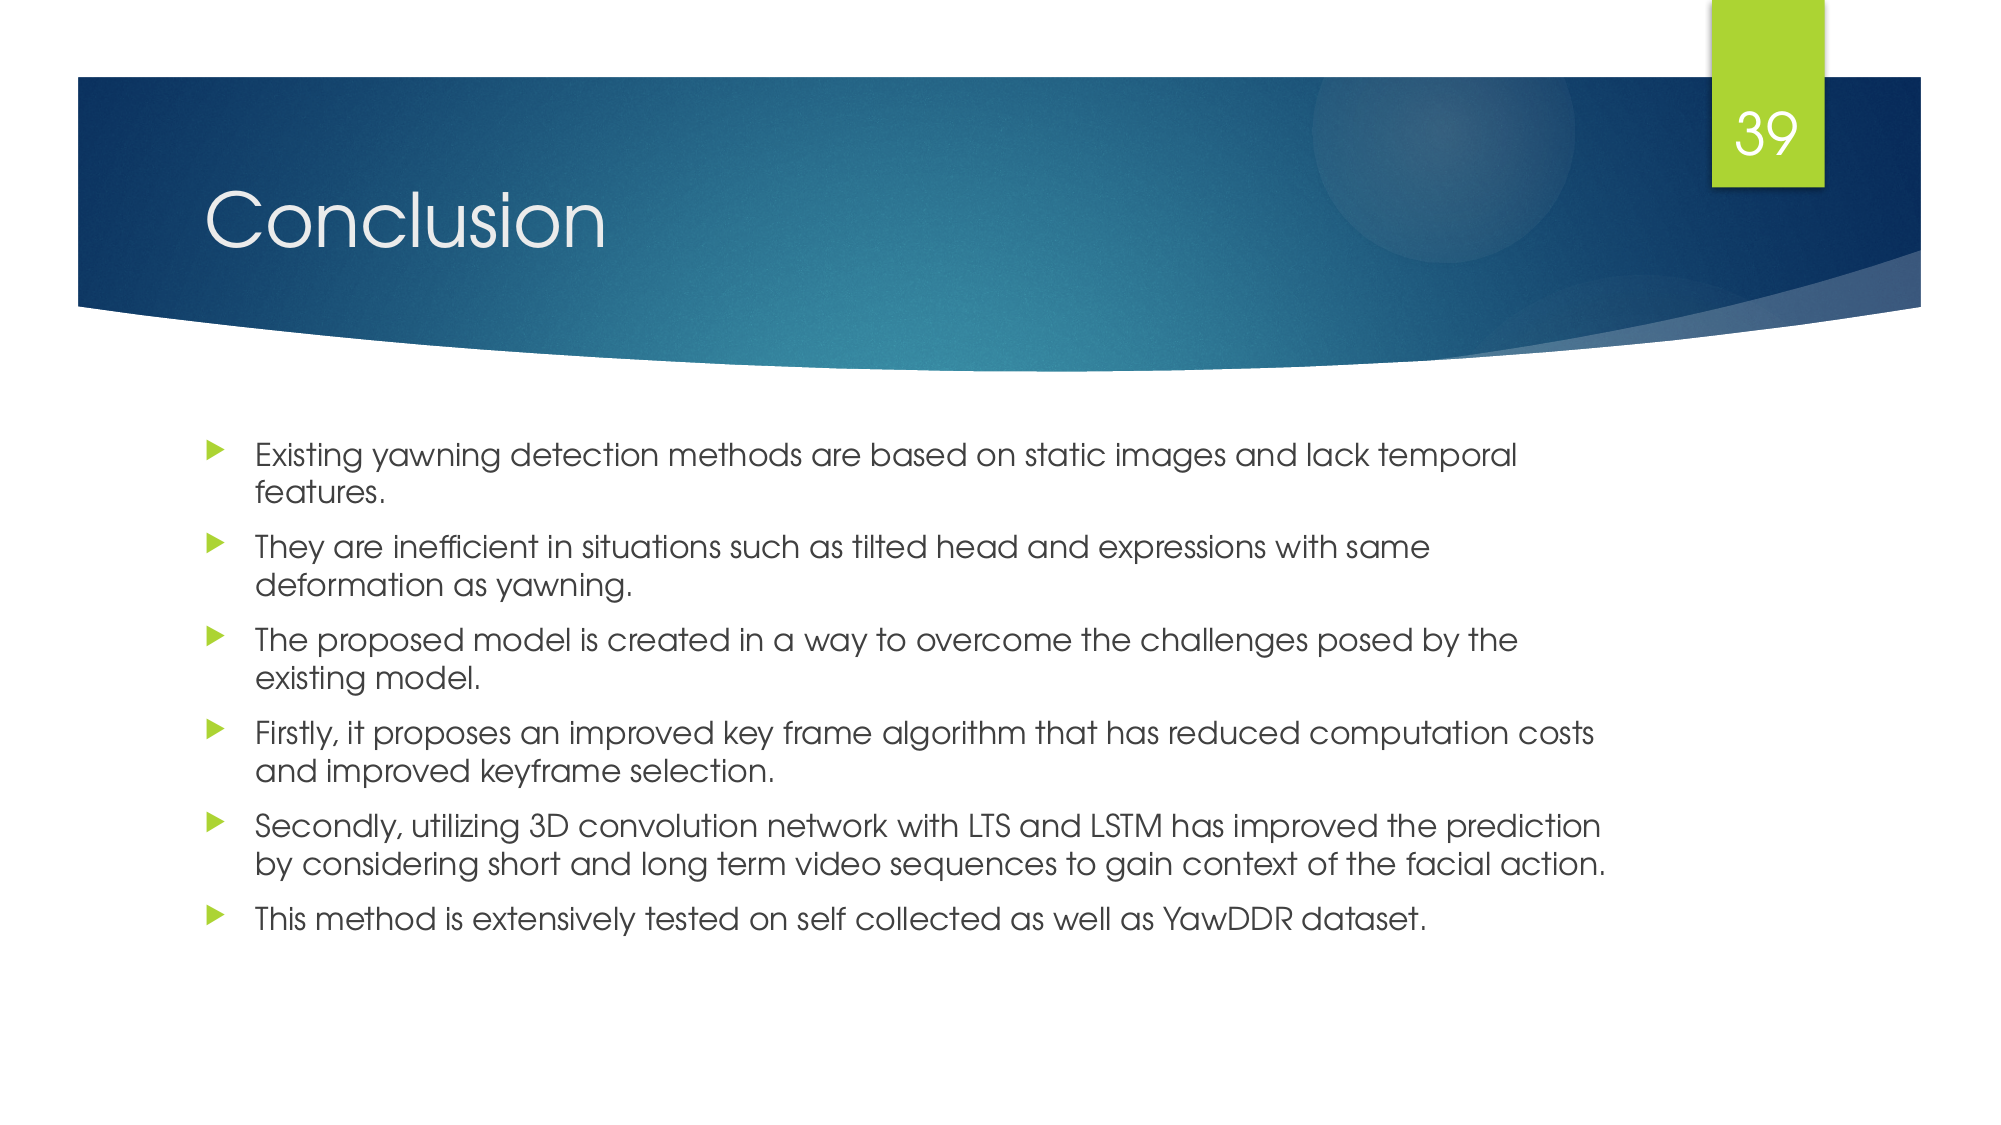

39
# Conclusion
Existing yawning detection methods are based on static images and lack temporal features.
They are inefficient in situations such as tilted head and expressions with same deformation as yawning.
The proposed model is created in a way to overcome the challenges posed by the existing model.
Firstly, it proposes an improved key frame algorithm that has reduced computation costs and improved keyframe selection.
Secondly, utilizing 3D convolution network with LTS and LSTM has improved the prediction by considering short and long term video sequences to gain context of the facial action.
This method is extensively tested on self collected as well as YawDDR dataset.